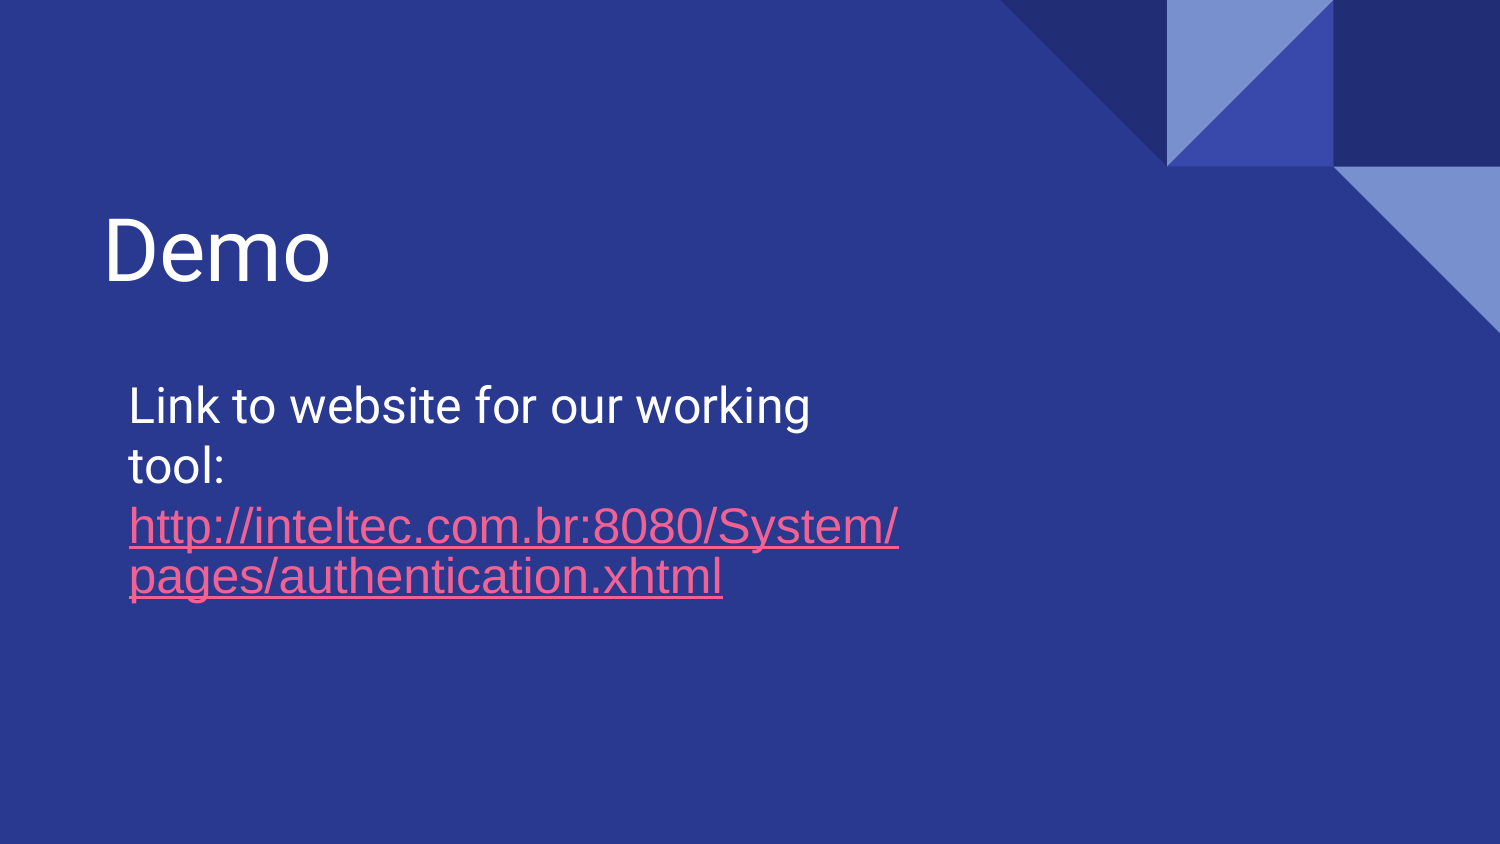

# Demo
Link to website for our working tool: http://inteltec.com.br:8080/System/pages/authentication.xhtml